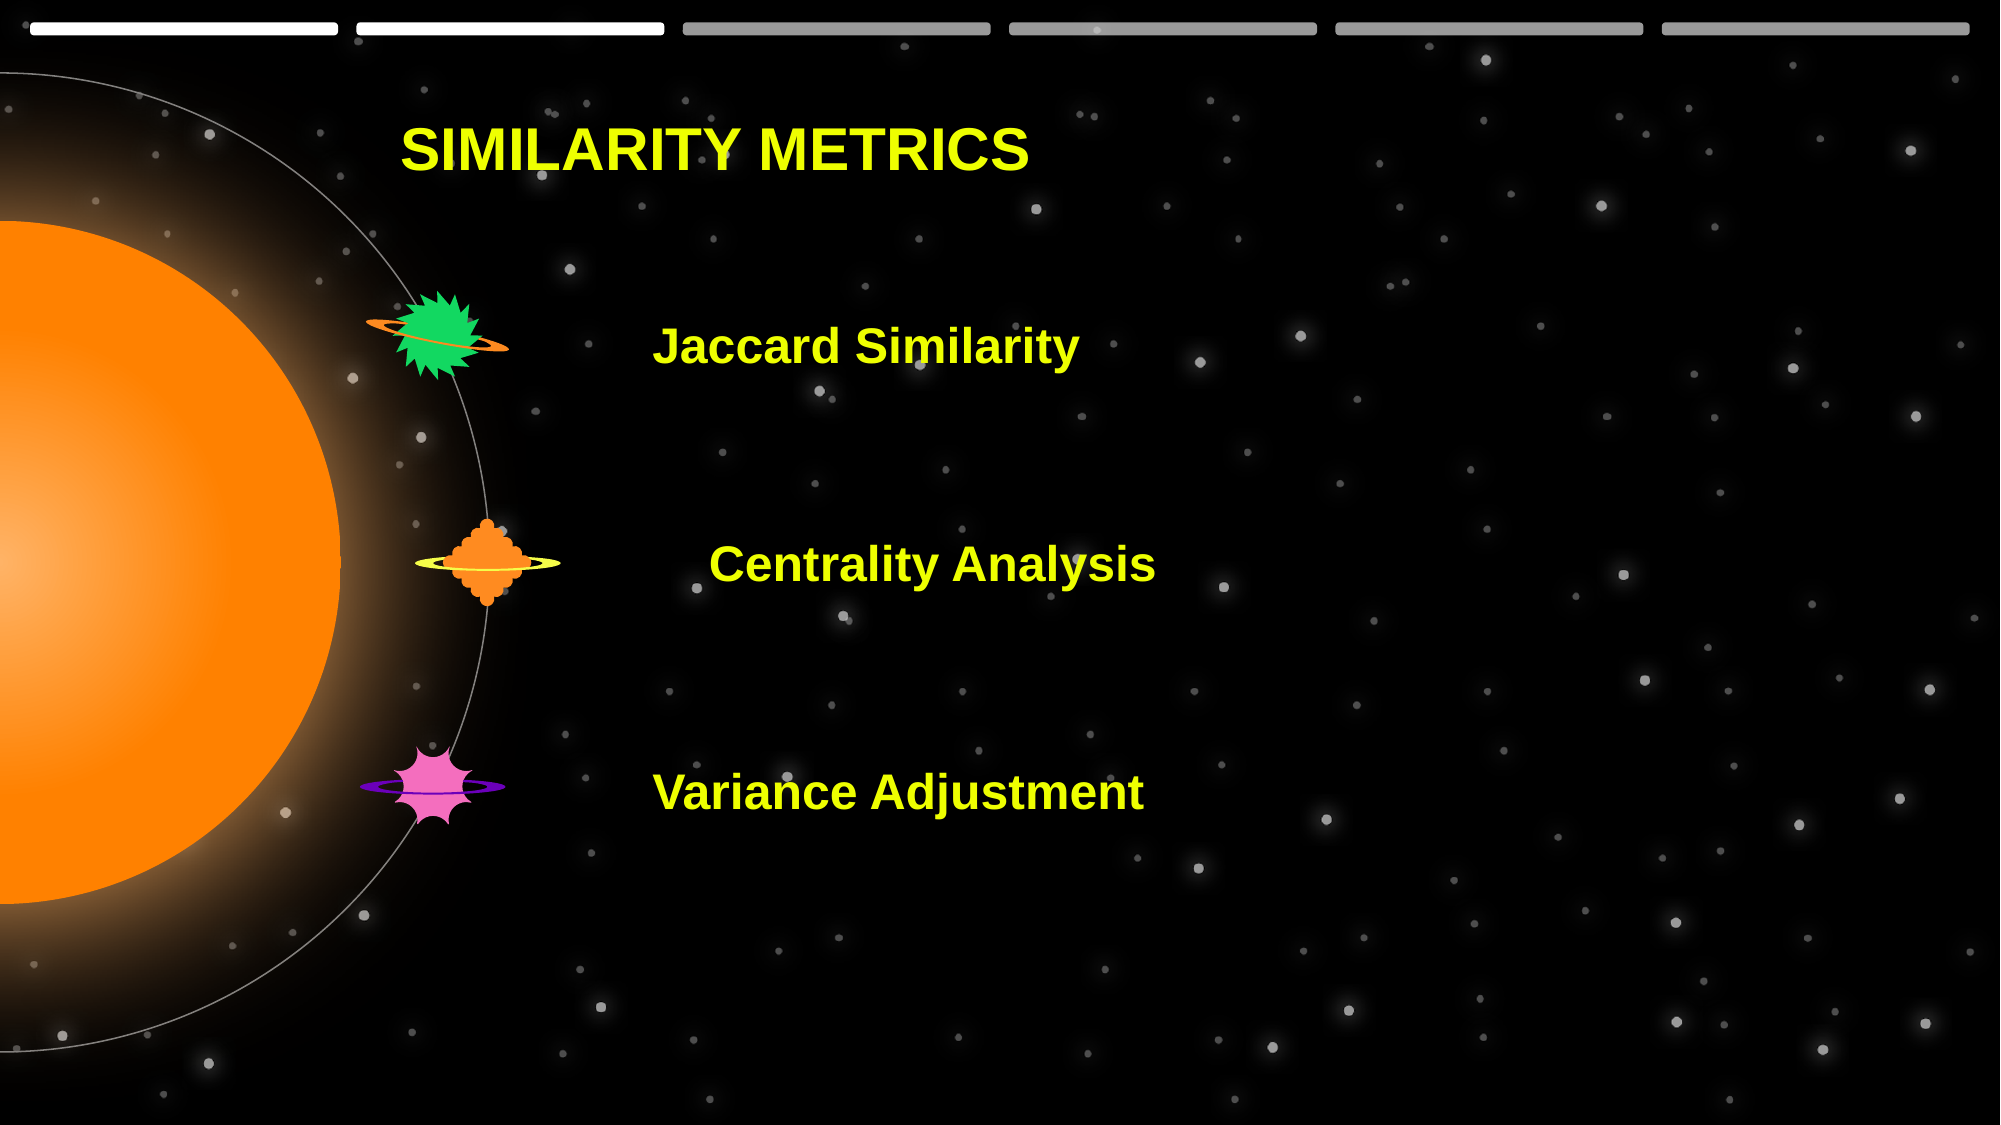

SIMILARITY METRICS

Jaccard Similarity

Centrality Analysis

Variance Adjustment